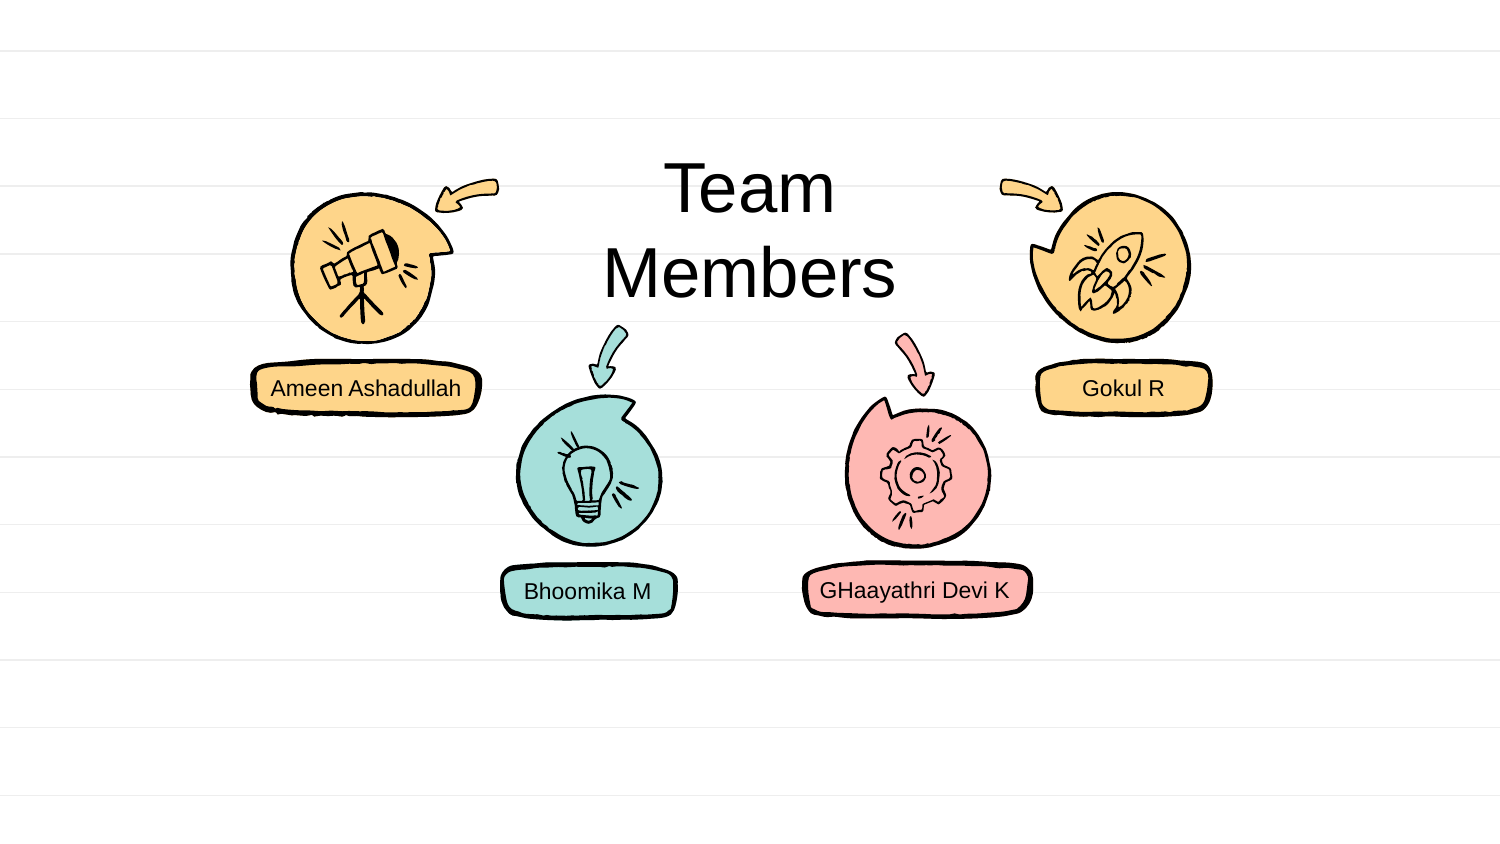

# Team Members

Ameen Ashadullah
Gokul R

GHaayathri Devi K
Bhoomika M